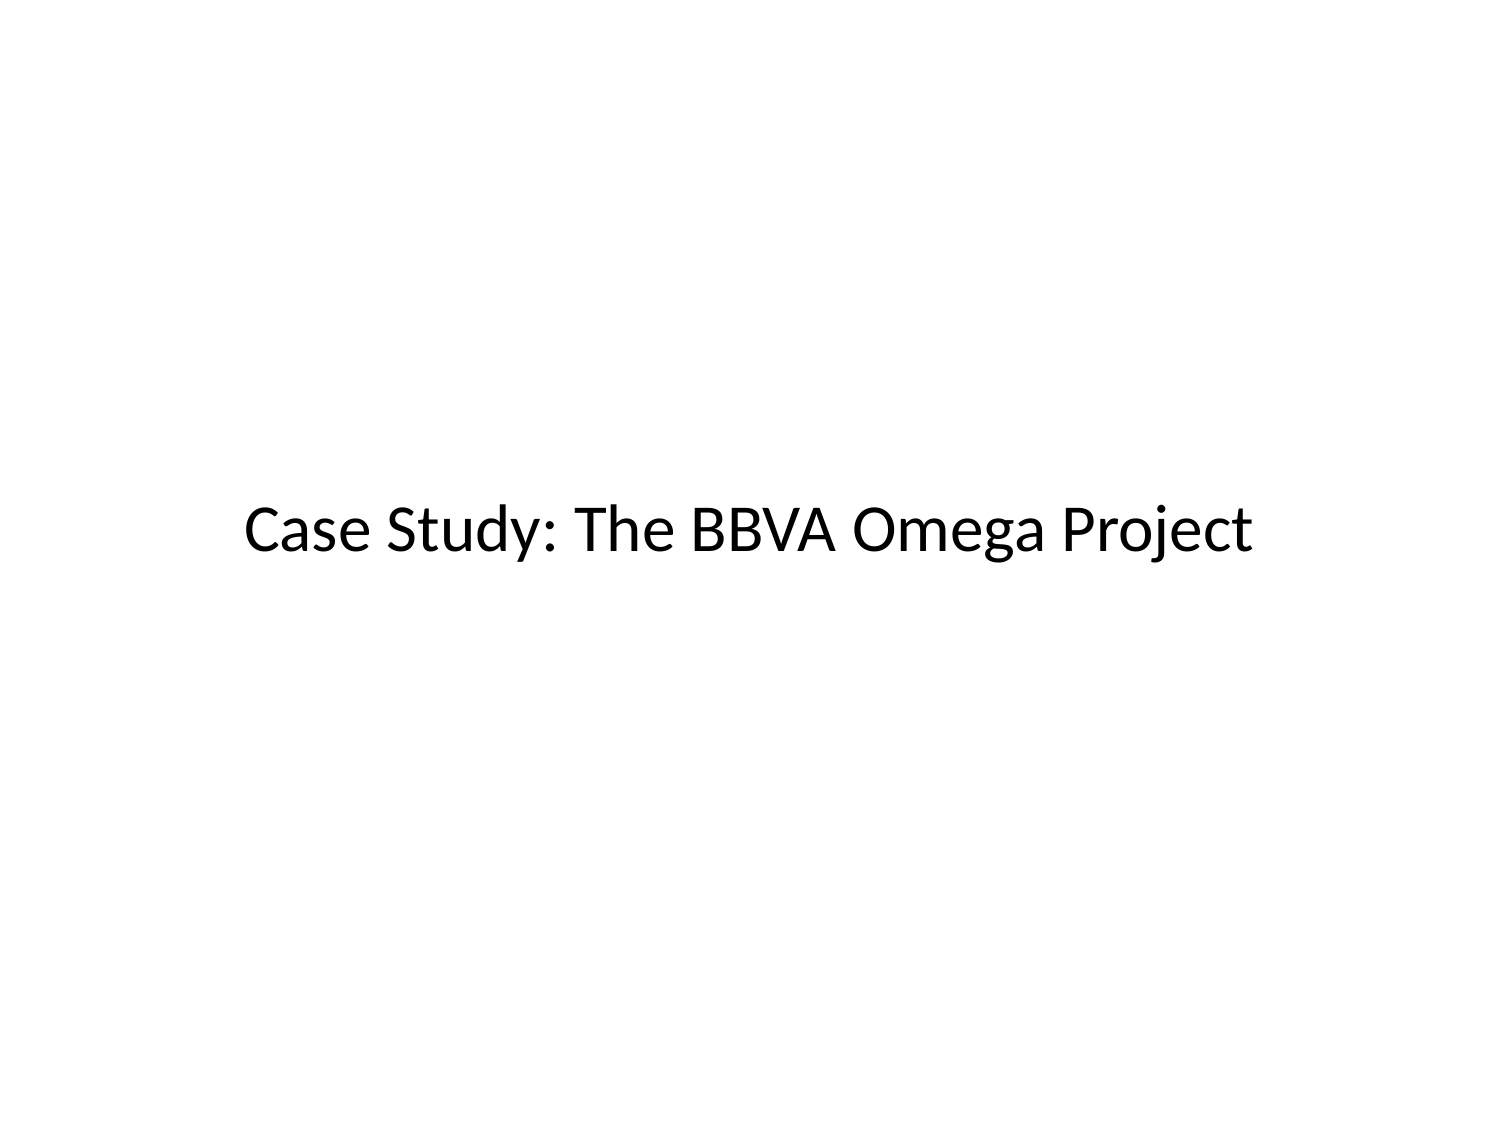

# Case Study: The BBVA Omega Project